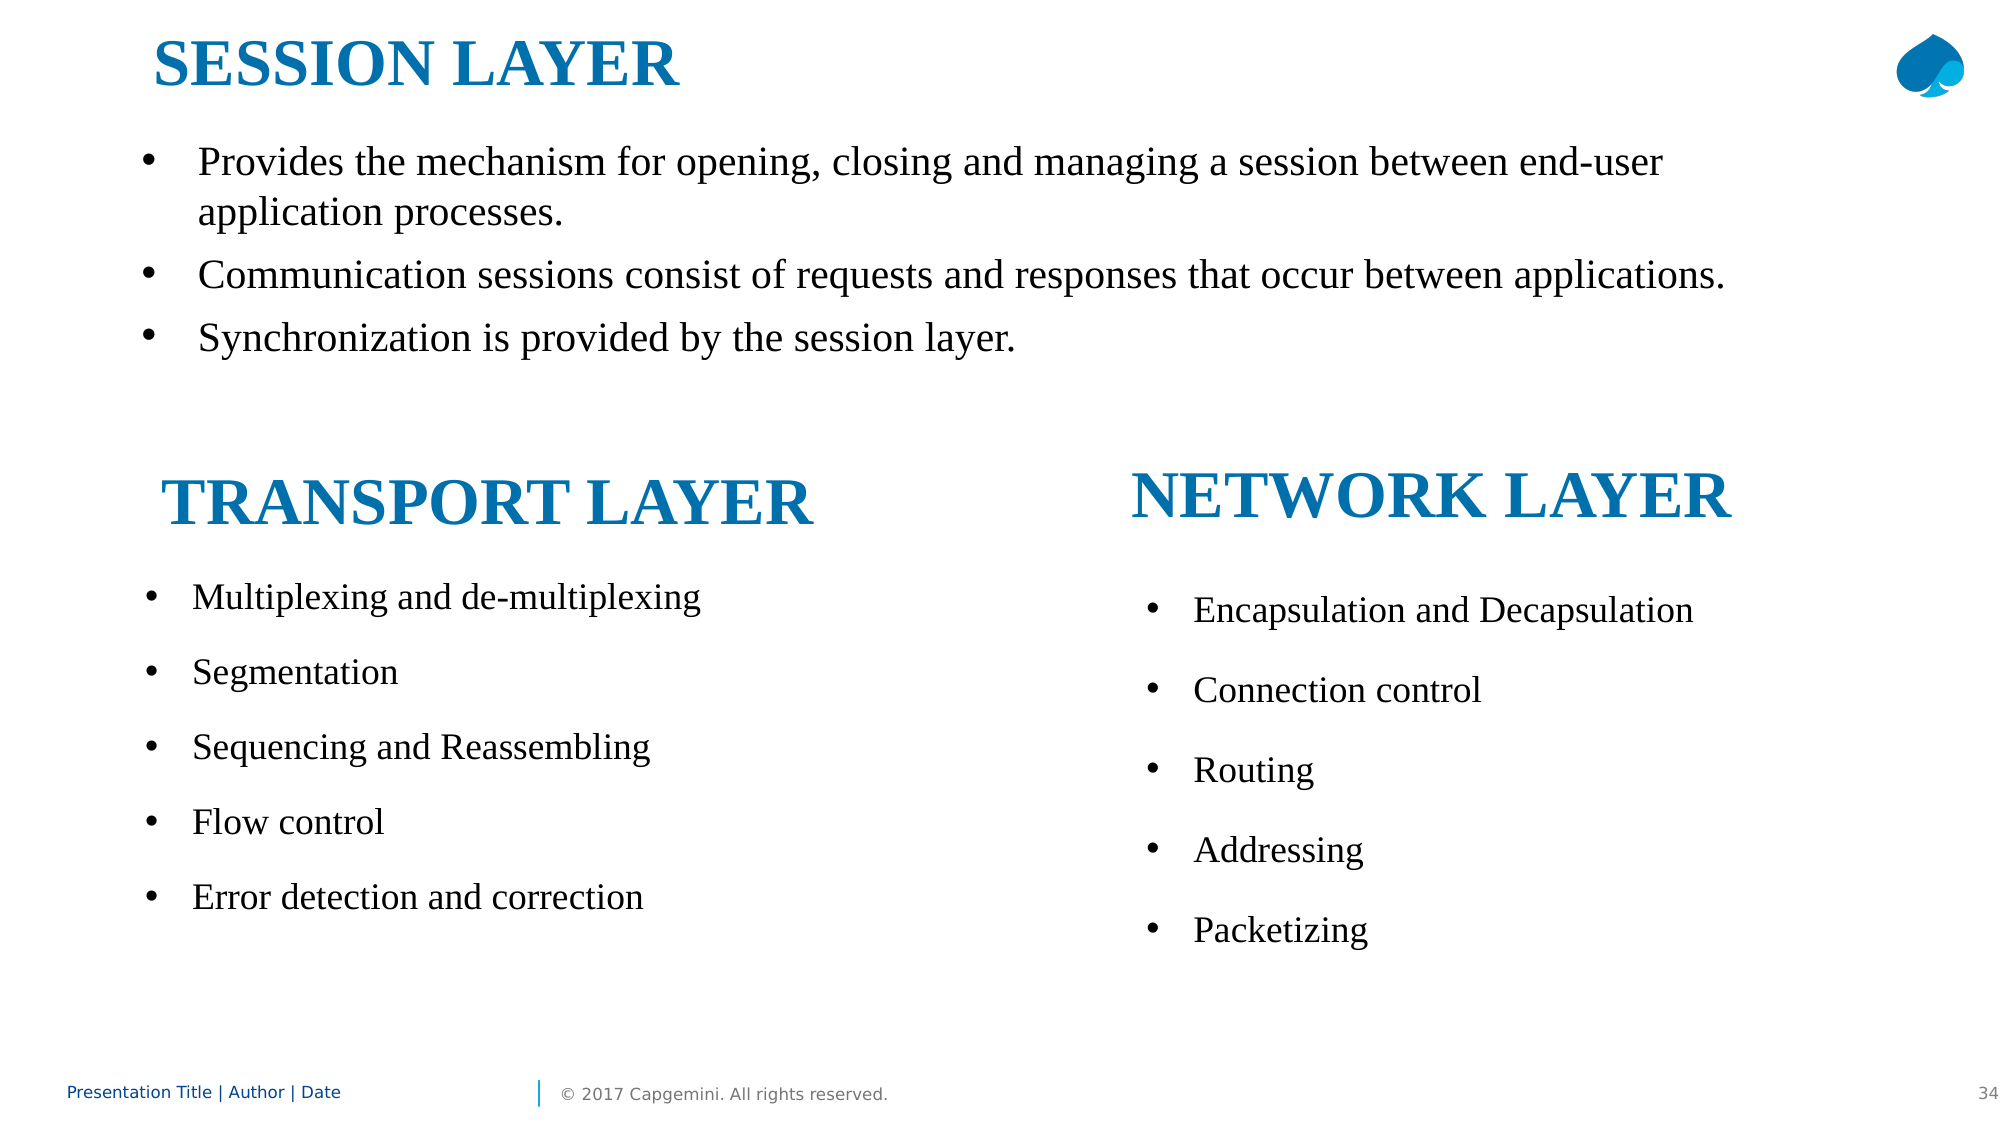

SESSION LAYER
Provides the mechanism for opening, closing and managing a session between end-user application processes.
Communication sessions consist of requests and responses that occur between applications.
Synchronization is provided by the session layer.

NETWORK LAYER

TRANSPORT LAYER
Multiplexing and de-multiplexing
Segmentation
Sequencing and Reassembling
Flow control
Error detection and correction

Encapsulation and Decapsulation
Connection control
Routing
Addressing
Packetizing